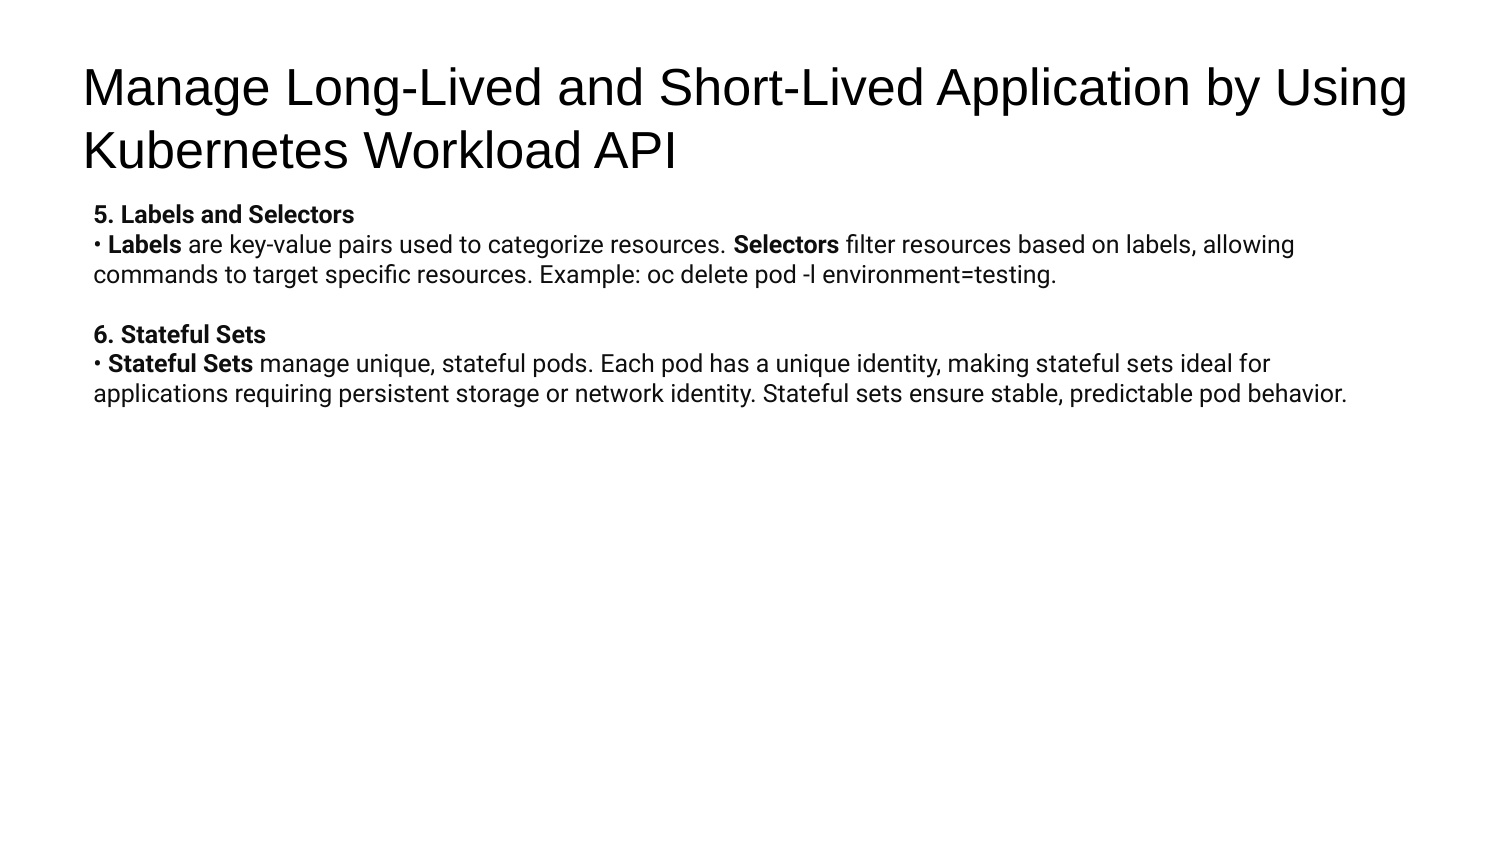

# Manage Long-Lived and Short-Lived Application by Using Kubernetes Workload API
5. Labels and Selectors
• Labels are key-value pairs used to categorize resources. Selectors filter resources based on labels, allowing commands to target specific resources. Example: oc delete pod -l environment=testing.

6. Stateful Sets
• Stateful Sets manage unique, stateful pods. Each pod has a unique identity, making stateful sets ideal for applications requiring persistent storage or network identity. Stateful sets ensure stable, predictable pod behavior.